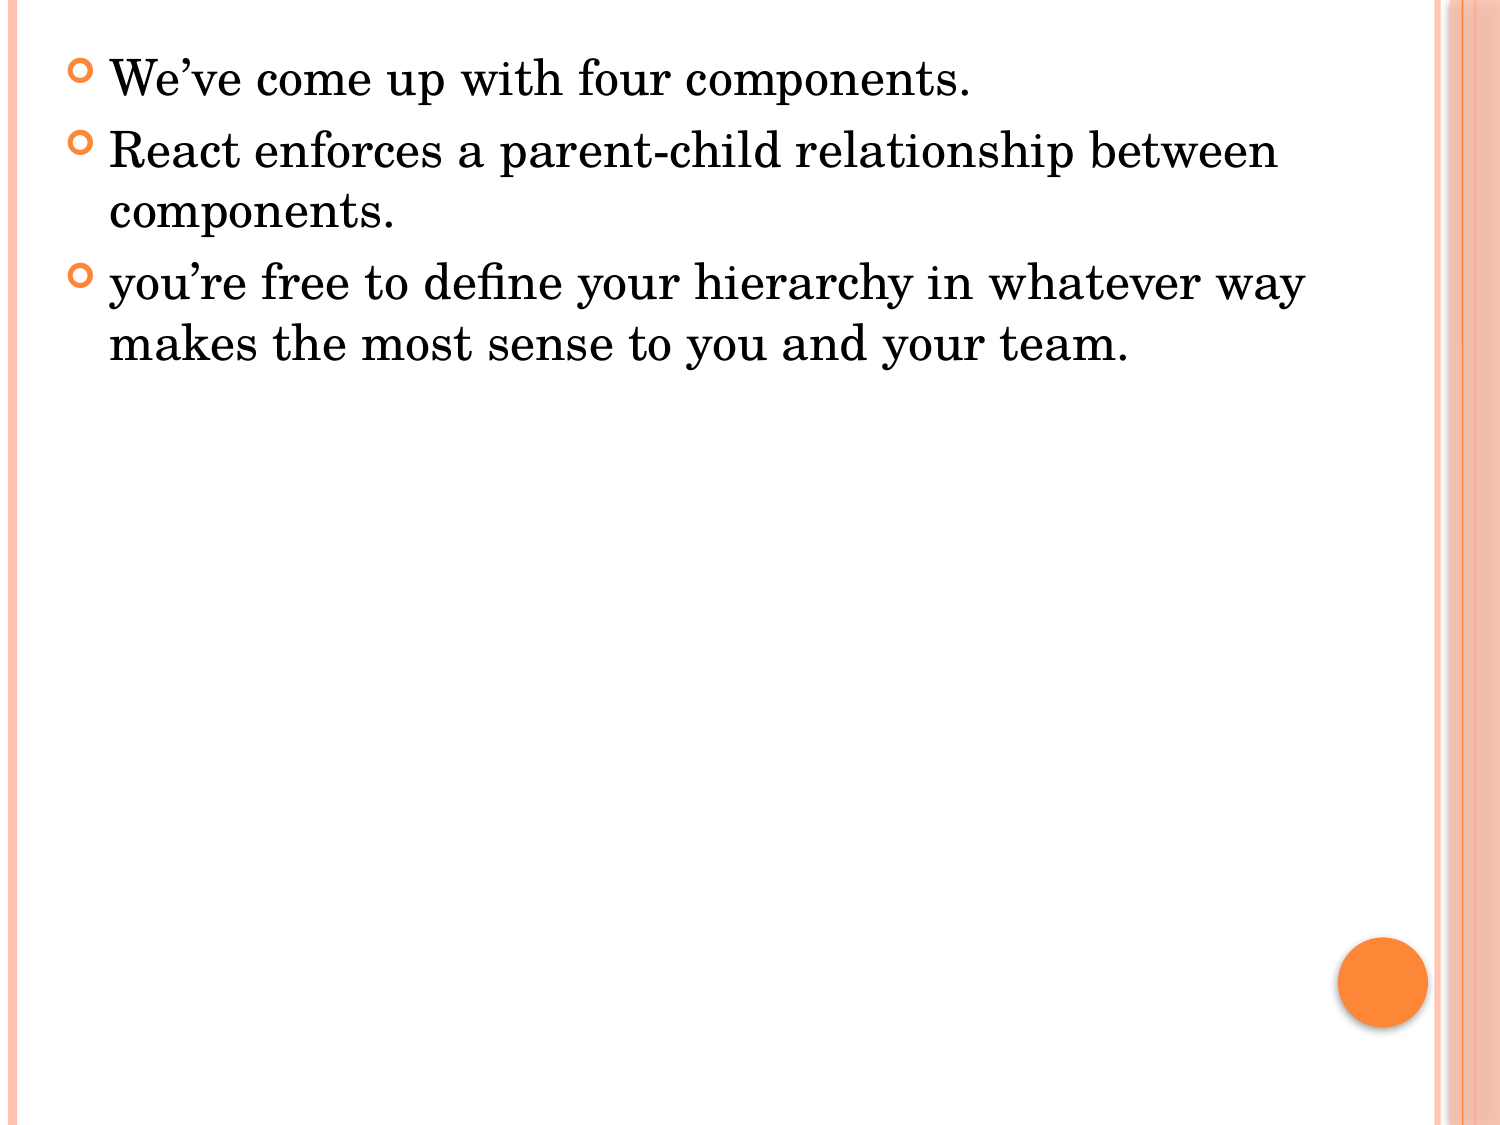

We’ve come up with four components.
React enforces a parent-child relationship between components.
you’re free to define your hierarchy in whatever way makes the most sense to you and your team.